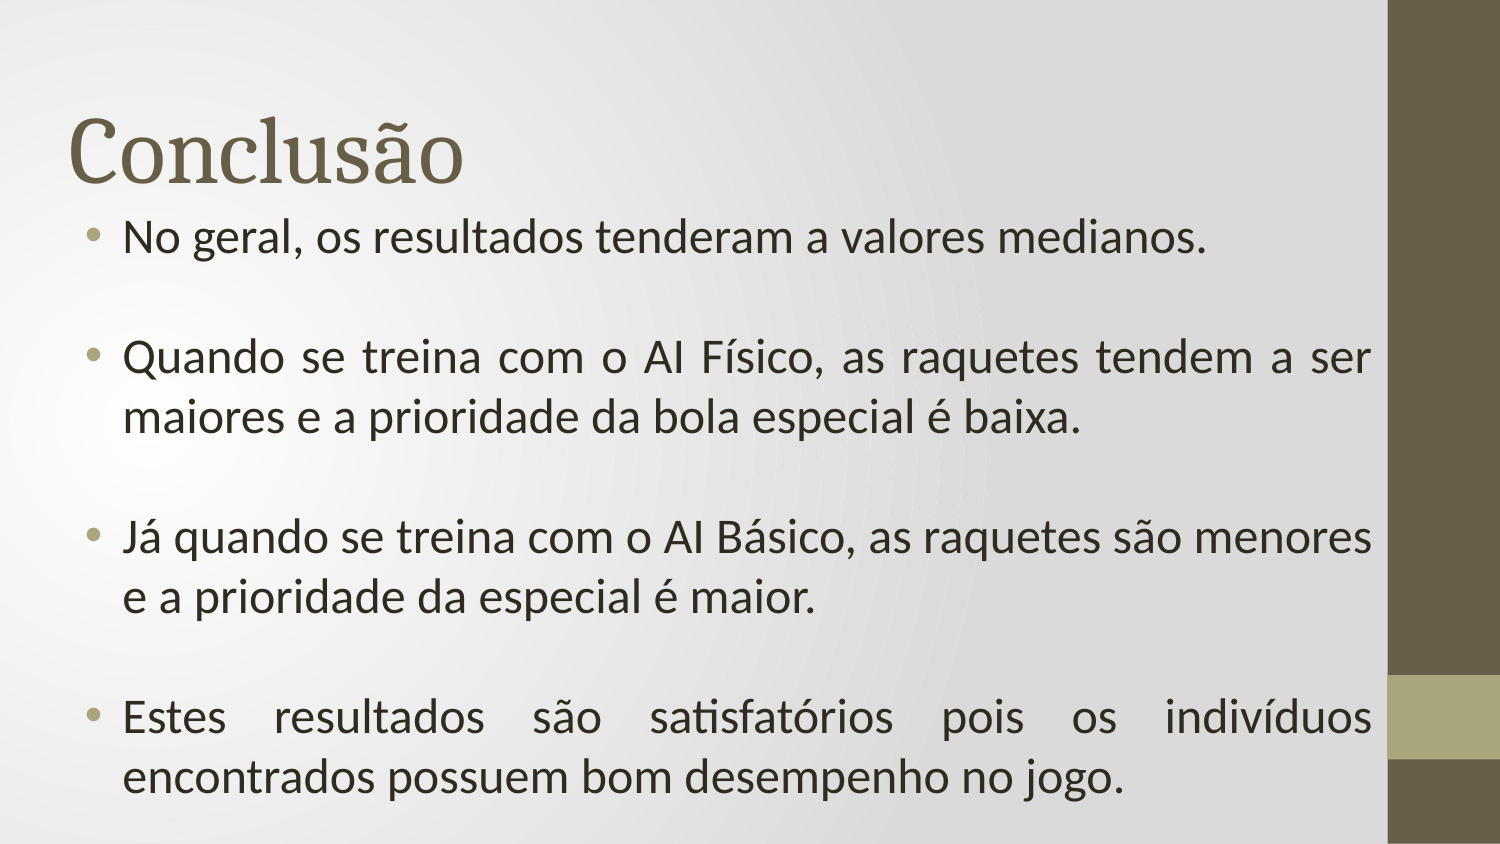

# Conclusão
No geral, os resultados tenderam a valores medianos.

Quando se treina com o AI Físico, as raquetes tendem a ser maiores e a prioridade da bola especial é baixa.

Já quando se treina com o AI Básico, as raquetes são menores e a prioridade da especial é maior.

Estes resultados são satisfatórios pois os indivíduos encontrados possuem bom desempenho no jogo.